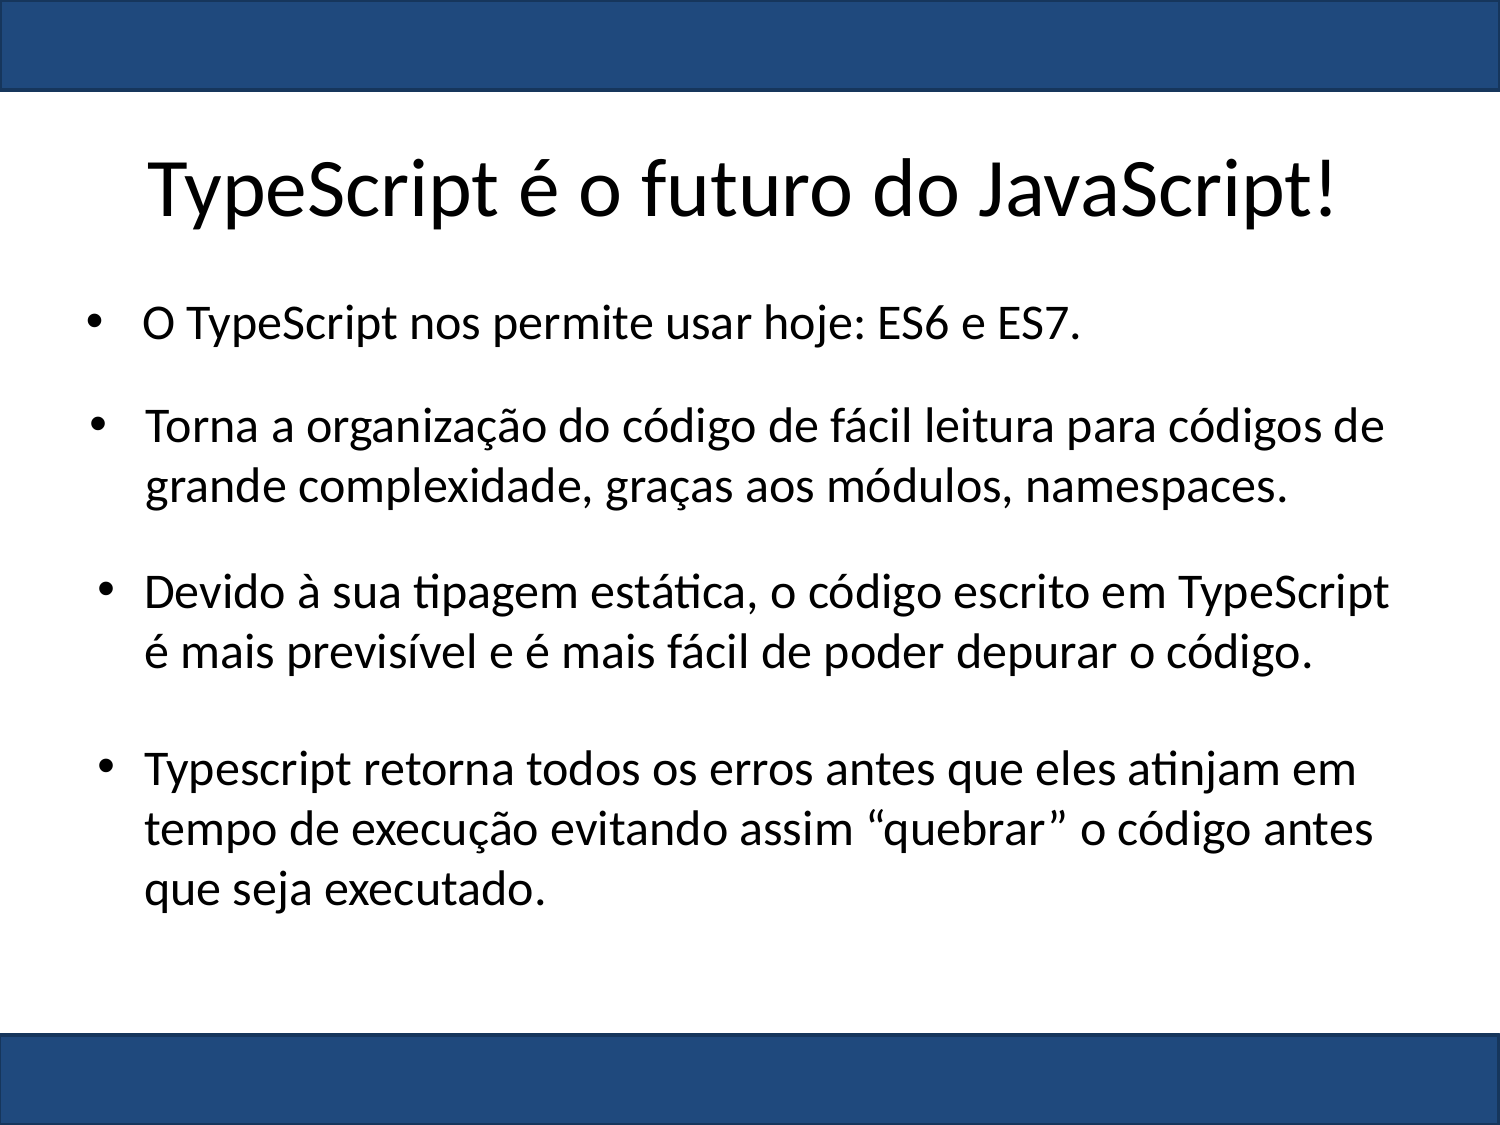

TypeScript é o futuro do JavaScript!
O TypeScript nos permite usar hoje: ES6 e ES7.

Torna a organização do código de fácil leitura para códigos de grande complexidade, graças aos módulos, namespaces.
Devido à sua tipagem estática, o código escrito em TypeScript é mais previsível e é mais fácil de poder depurar o código.
Typescript retorna todos os erros antes que eles atinjam em tempo de execução evitando assim “quebrar” o código antes que seja executado.